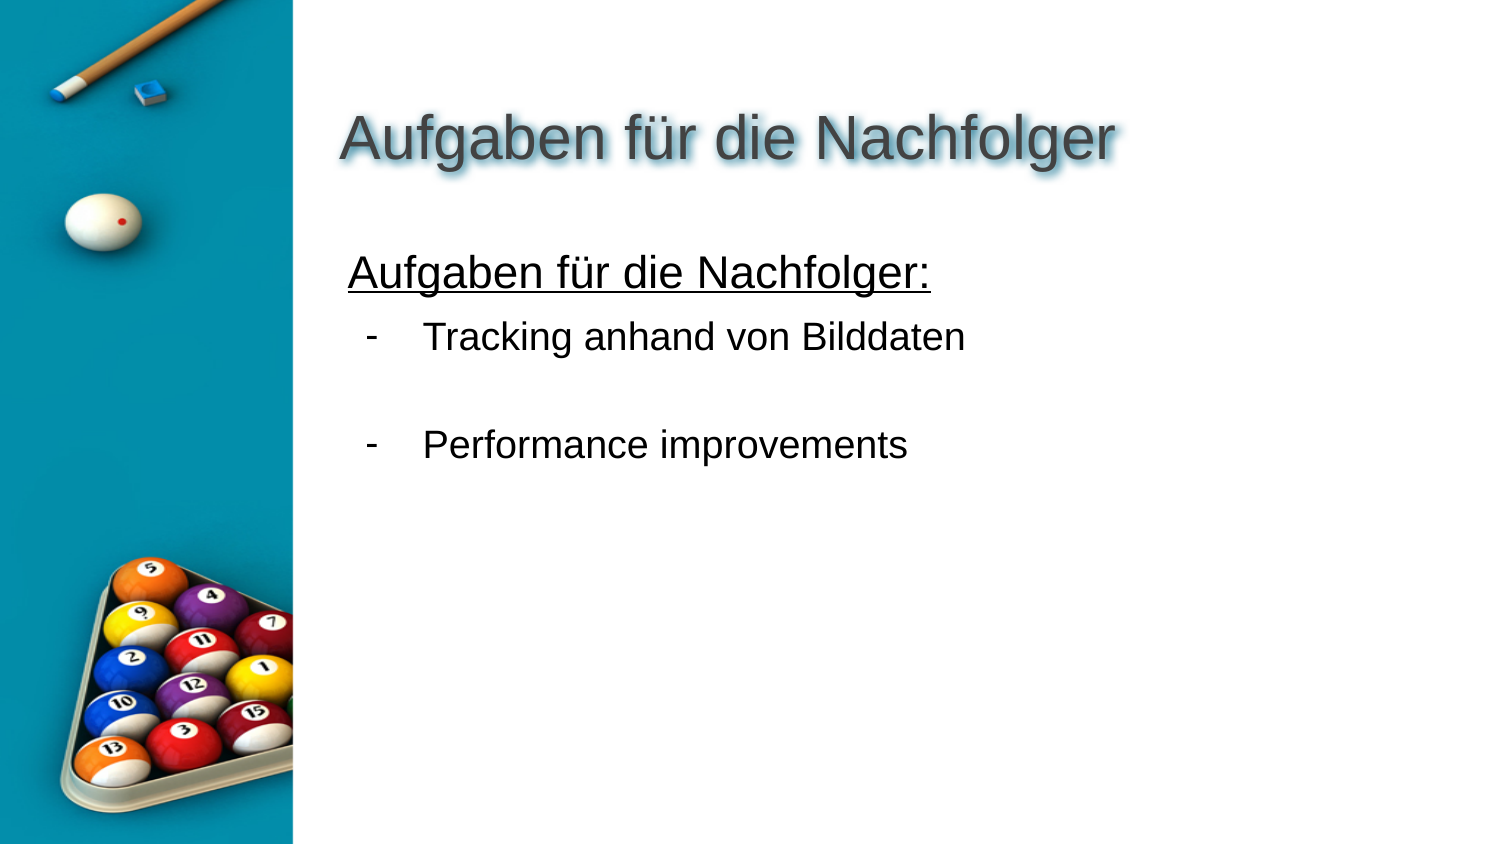

# Aufgaben für die Nachfolger
Aufgaben für die Nachfolger:
Tracking anhand von Bilddaten
Performance improvements